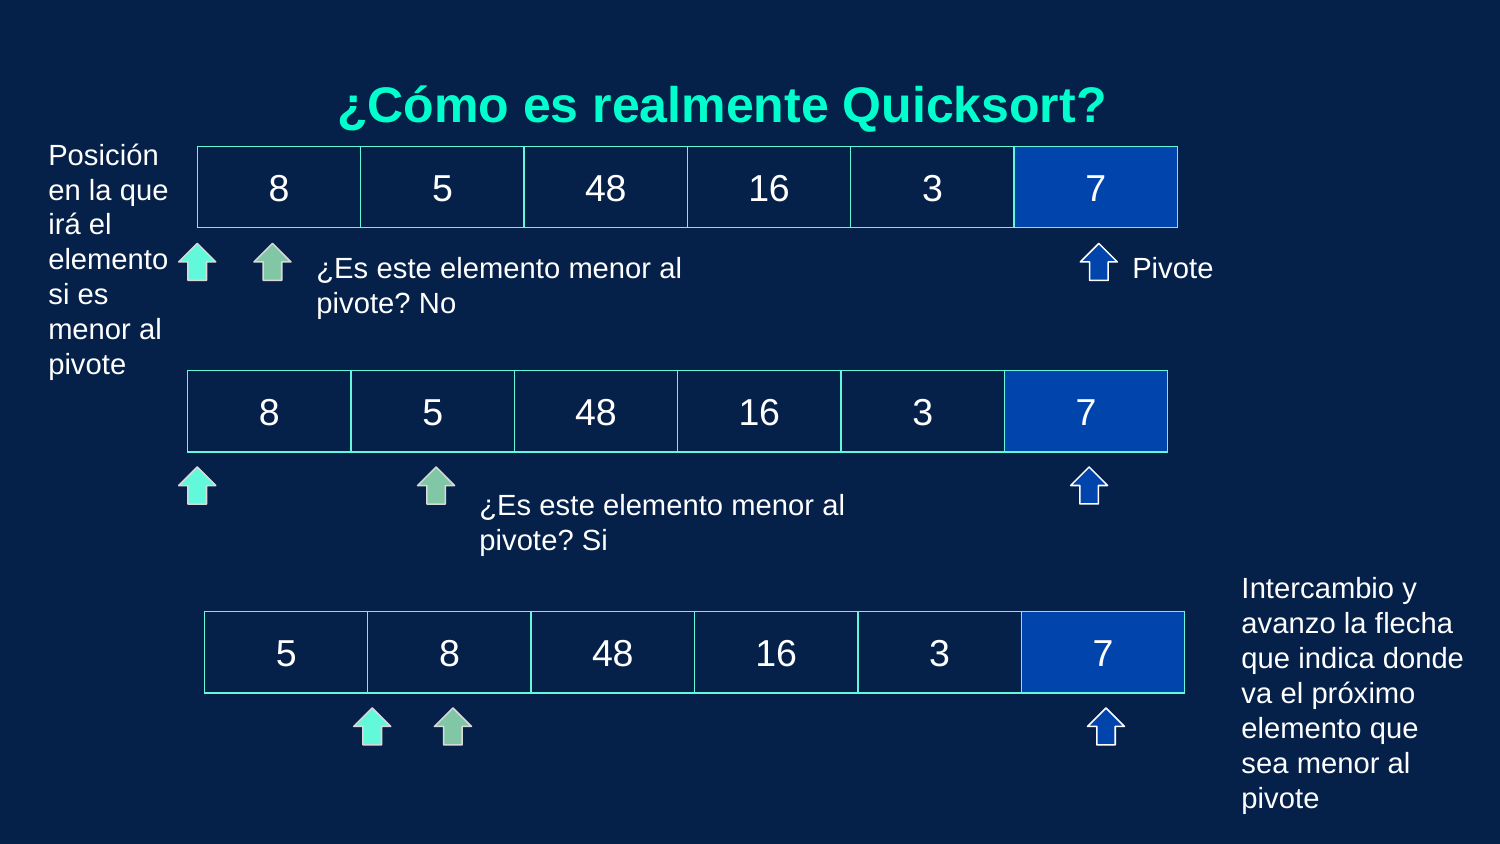

# ¿Cómo es realmente Quicksort?
Posición en la que irá el elemento si es menor al pivote
| 8 | 5 | 48 | 16 | 3 | 7 |
| --- | --- | --- | --- | --- | --- |
¿Es este elemento menor al pivote? No
Pivote

| 8 | 5 | 48 | 16 | 3 | 7 |
| --- | --- | --- | --- | --- | --- |

¿Es este elemento menor al pivote? Si
Intercambio y avanzo la flecha que indica donde va el próximo elemento que sea menor al pivote
| 5 | 8 | 48 | 16 | 3 | 7 |
| --- | --- | --- | --- | --- | --- |